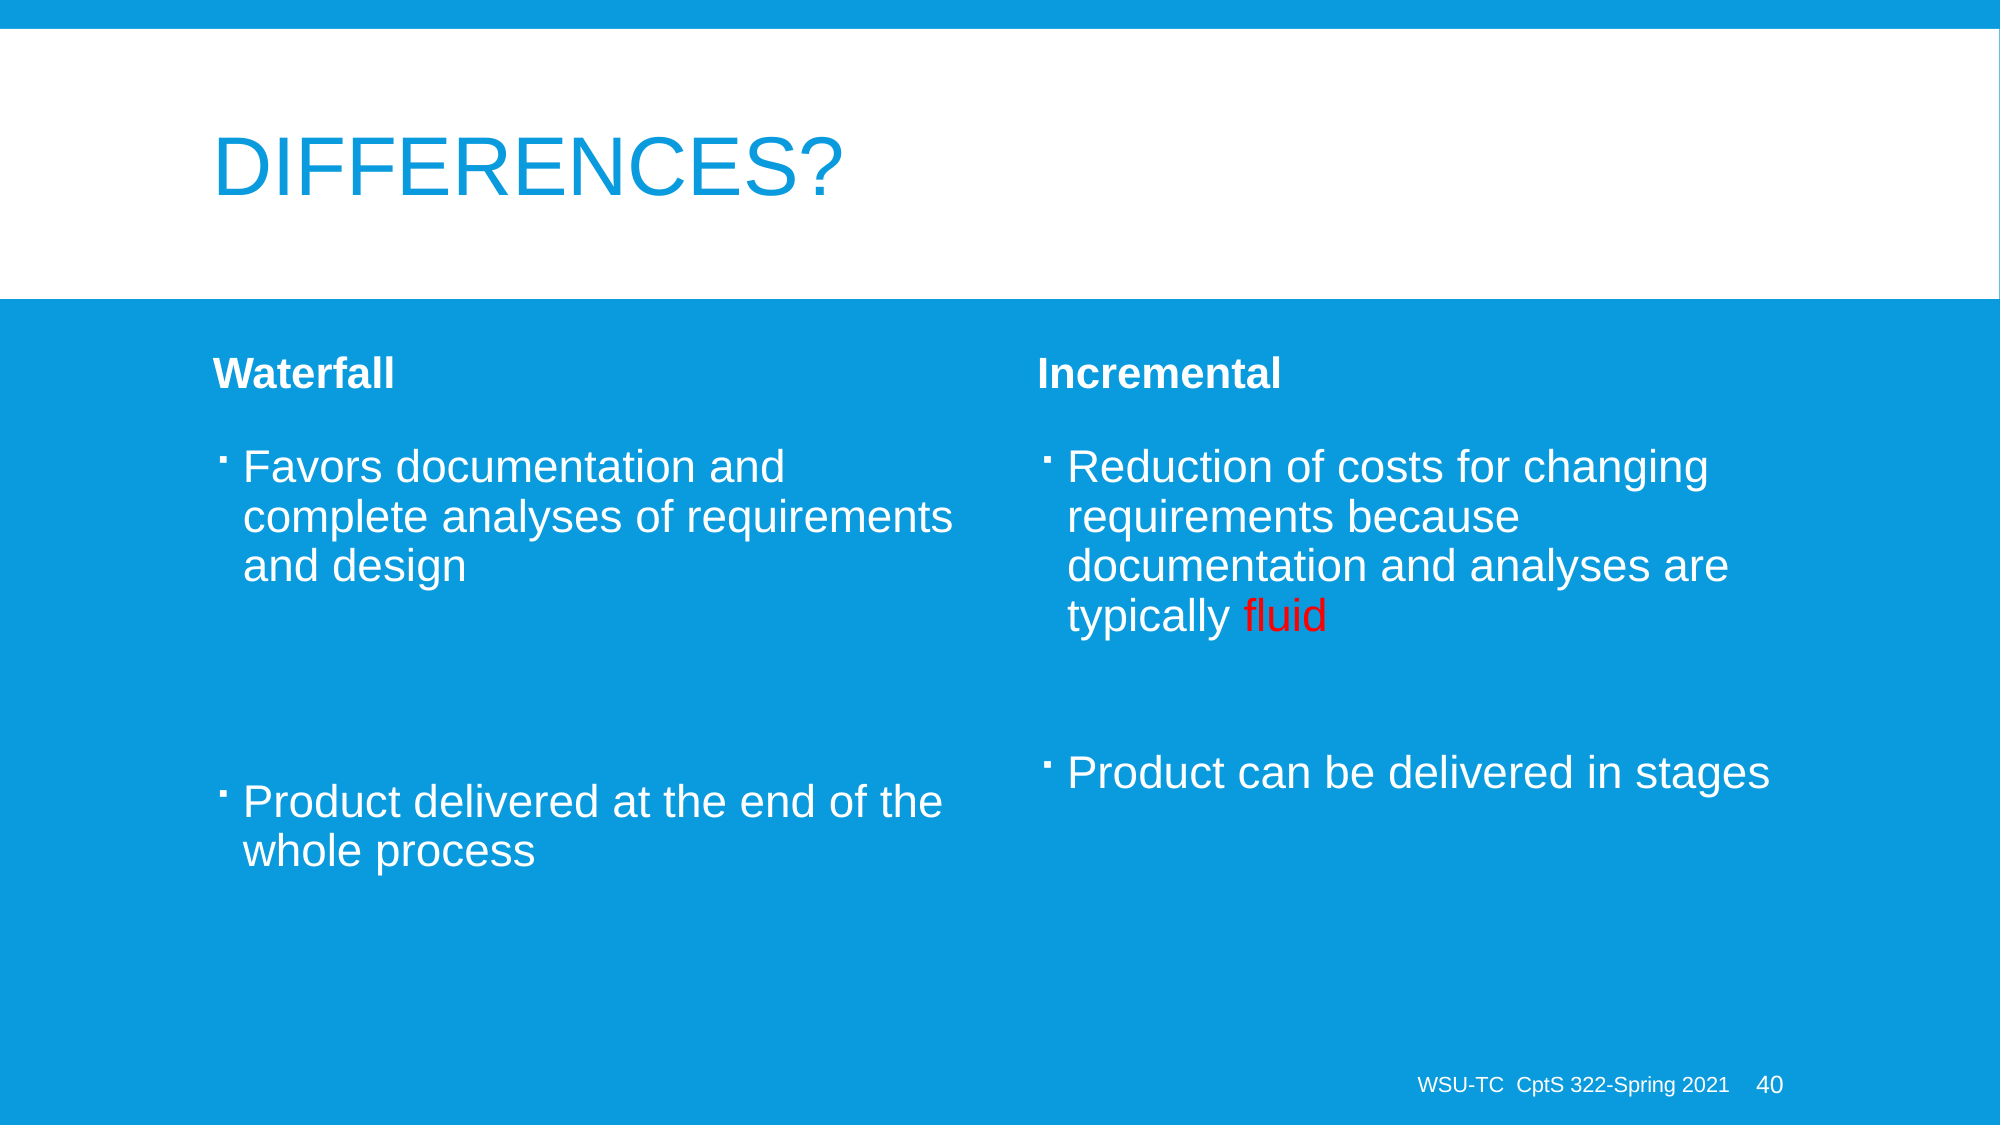

# Differences?
Waterfall
Incremental
Reduction of costs for changing requirements because documentation and analyses are typically fluid

Product can be delivered in stages

Favors documentation and complete analyses of requirements and design

Product delivered at the end of the whole process
WSU-TC  CptS 322-Spring 2021
40